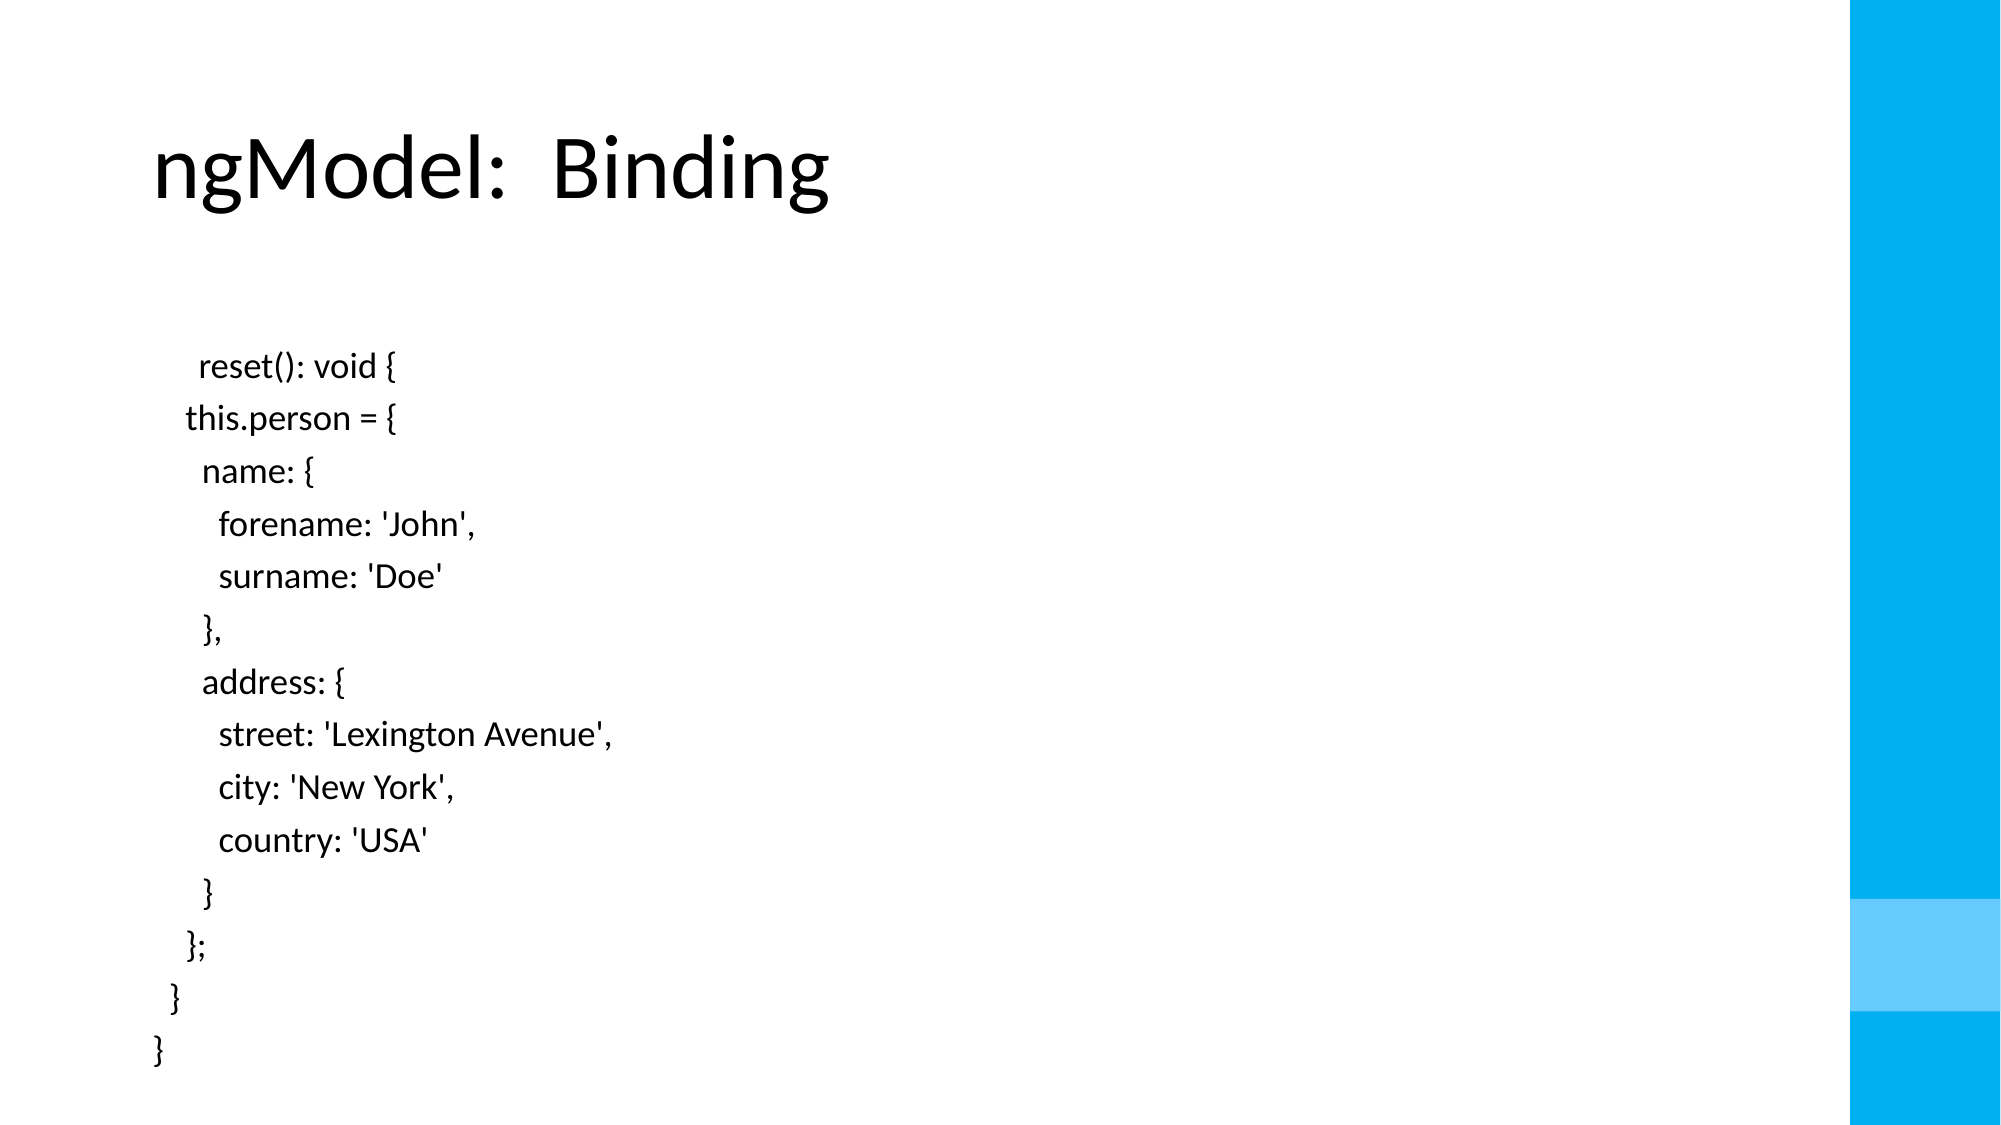

# ngModel:  Binding
 reset(): void {
    this.person = {
      name: {
        forename: 'John',
        surname: 'Doe'
      },
      address: {
        street: 'Lexington Avenue',
        city: 'New York',
        country: 'USA'
      }
    };
  }
}